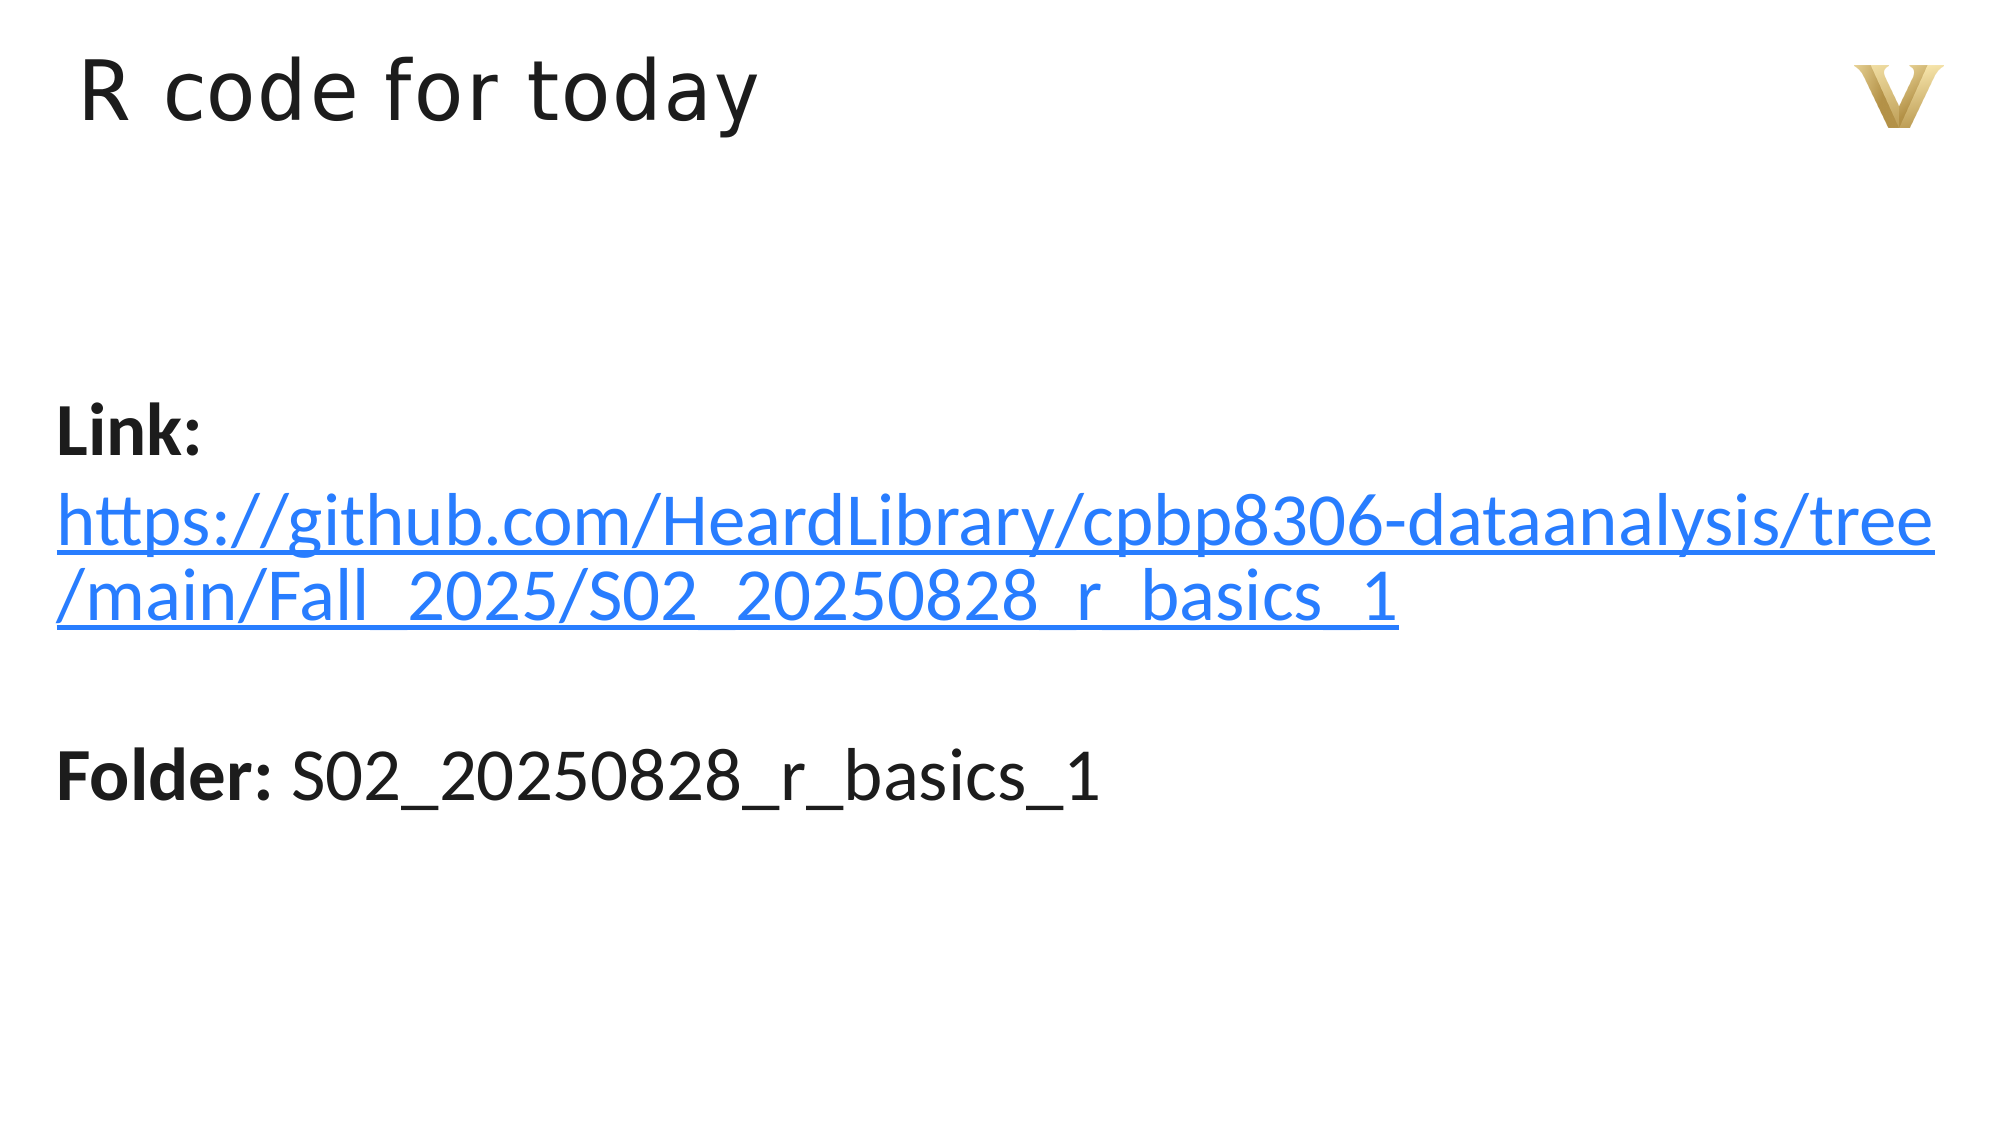

R code for today
Link: https://github.com/HeardLibrary/cpbp8306-dataanalysis/tree/main/Fall_2025/S02_20250828_r_basics_1

Folder: S02_20250828_r_basics_1